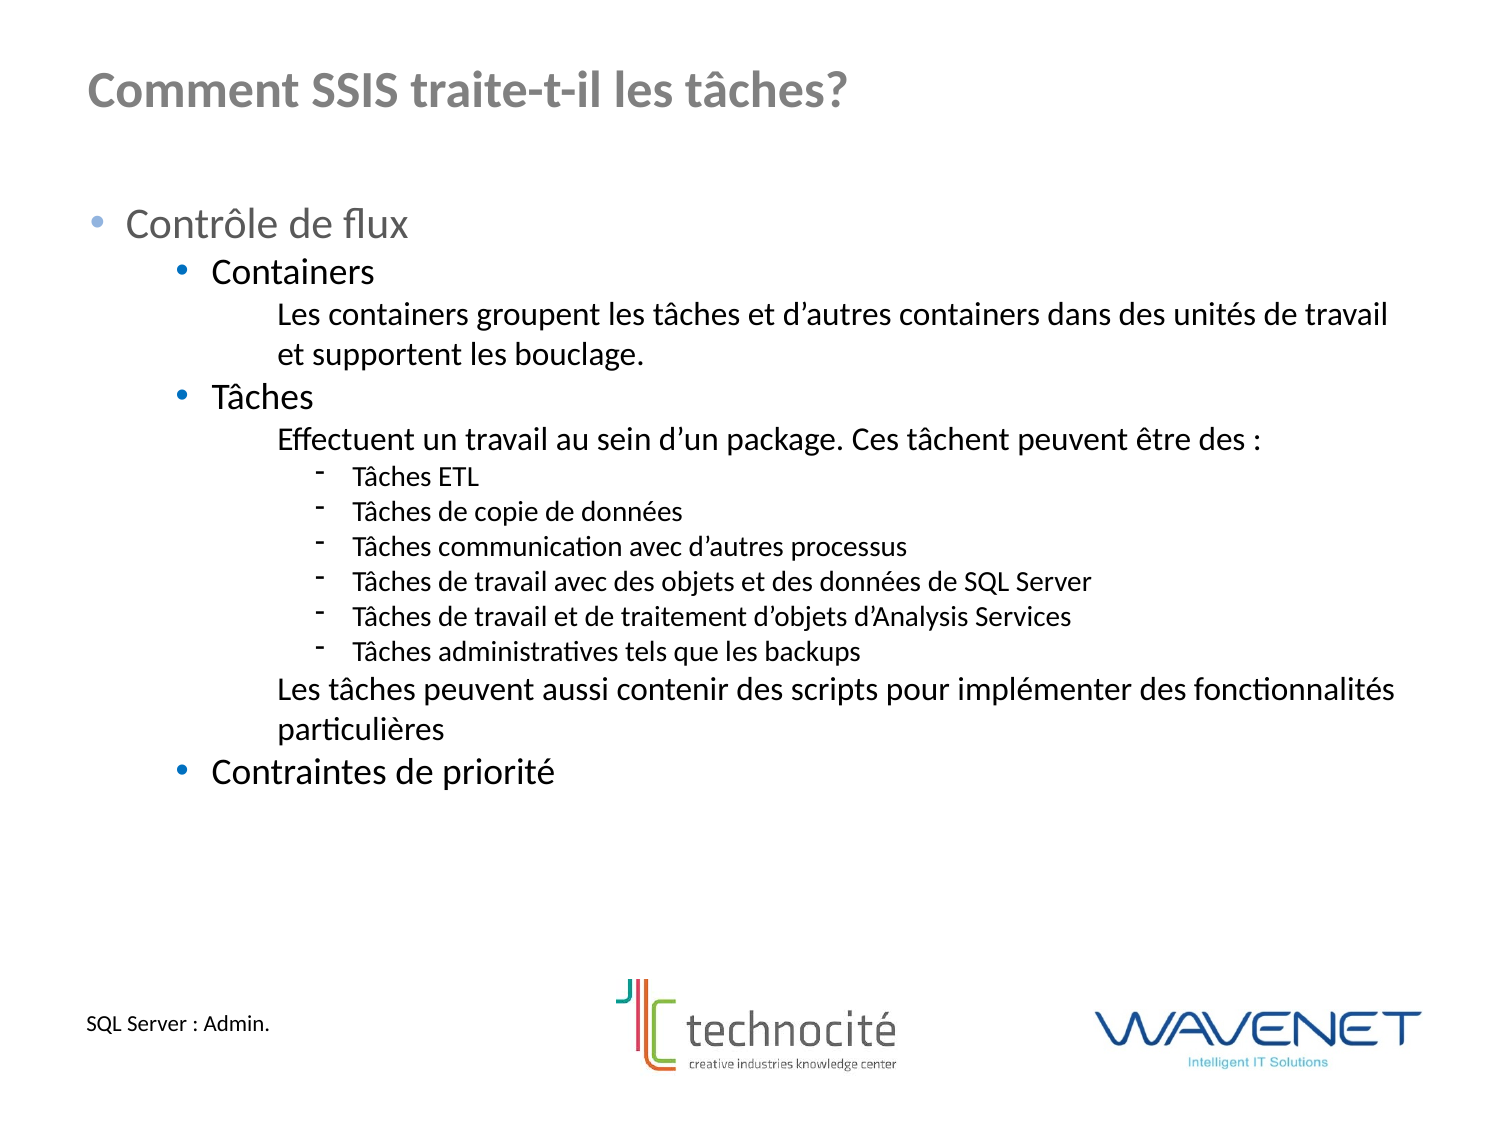

Comment SSIS traite-t-il les tâches?
Contrôle de flux
Containers
Les containers groupent les tâches et d’autres containers dans des unités de travail et supportent les bouclage.
Tâches
Effectuent un travail au sein d’un package. Ces tâchent peuvent être des :
Tâches ETL
Tâches de copie de données
Tâches communication avec d’autres processus
Tâches de travail avec des objets et des données de SQL Server
Tâches de travail et de traitement d’objets d’Analysis Services
Tâches administratives tels que les backups
Les tâches peuvent aussi contenir des scripts pour implémenter des fonctionnalités particulières
Contraintes de priorité
SQL Server : Admin.